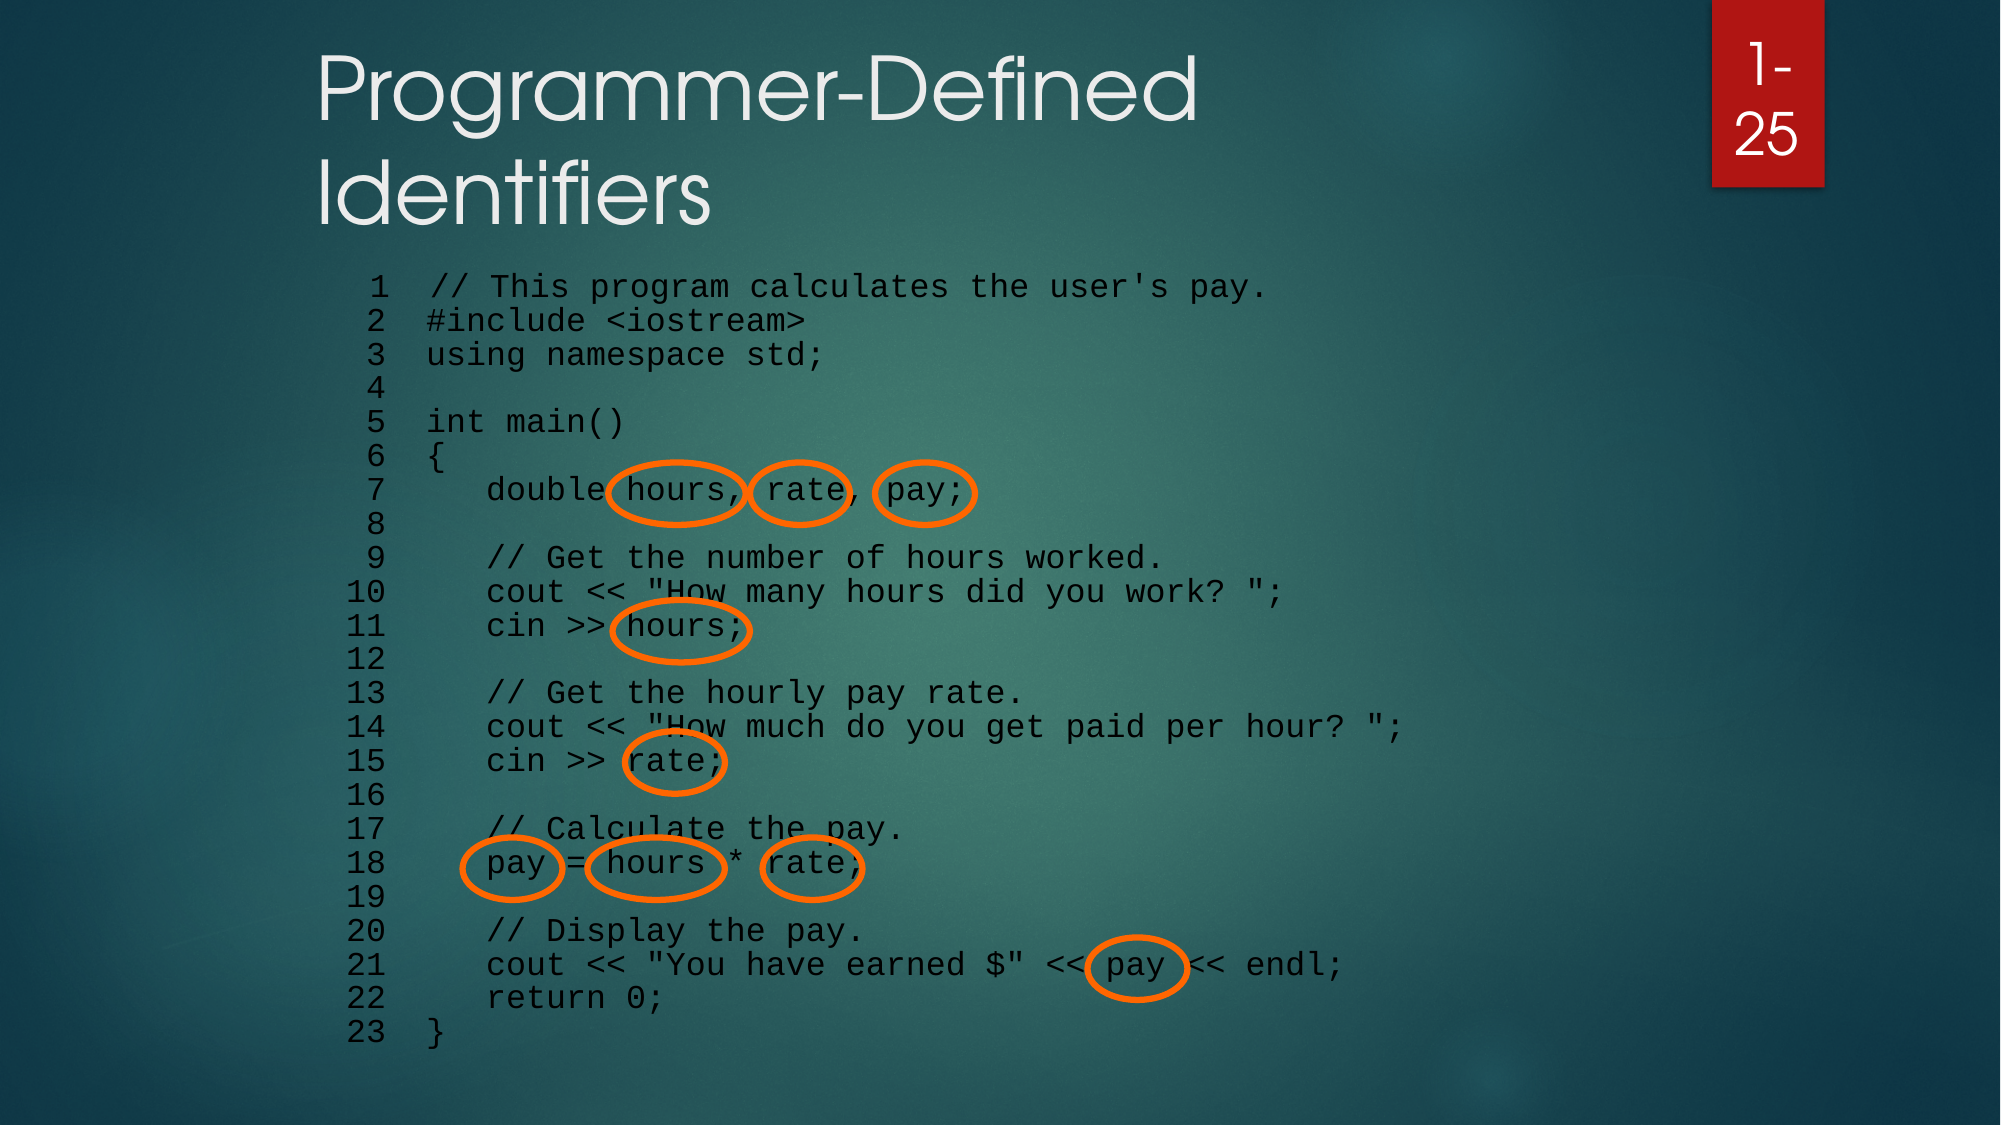

# Programmer-Defined Identifiers
1-25
    1  // This program calculates the user's pay.
 2  #include <iostream>
 3  using namespace std;
 4
 5  int main()
 6  {
 7     double hours, rate, pay;
 8
 9     // Get the number of hours worked.
10     cout << "How many hours did you work? ";
11     cin >> hours;
12
13     // Get the hourly pay rate.
14     cout << "How much do you get paid per hour? ";
15     cin >> rate;
16
17     // Calculate the pay.
18     pay = hours * rate;
19
20     // Display the pay.
21     cout << "You have earned $" << pay << endl;
22     return 0;
23  }